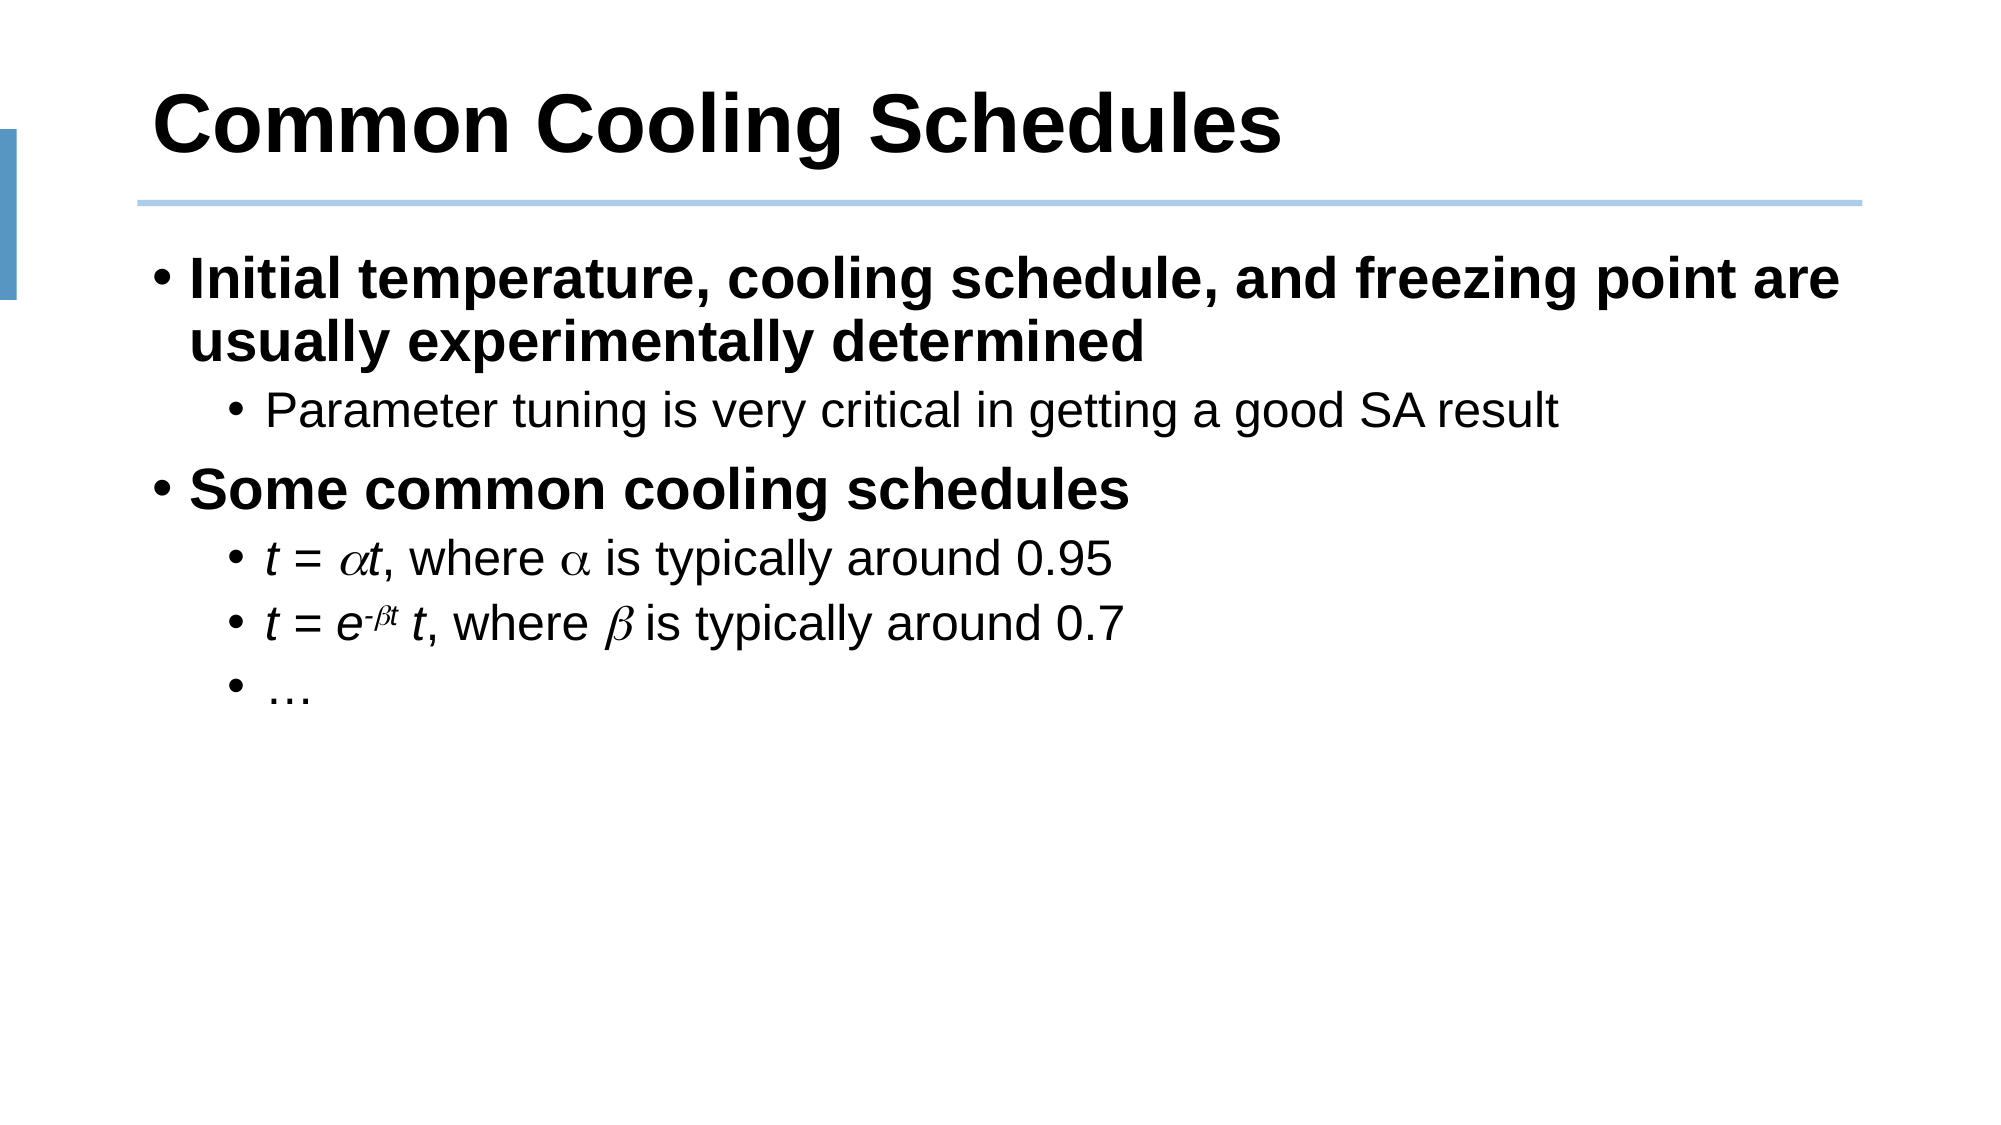

# Common Cooling Schedules
Initial temperature, cooling schedule, and freezing point are usually experimentally determined
Parameter tuning is very critical in getting a good SA result
Some common cooling schedules
t = αt, where α is typically around 0.95
t = e-βt t, where β is typically around 0.7
…